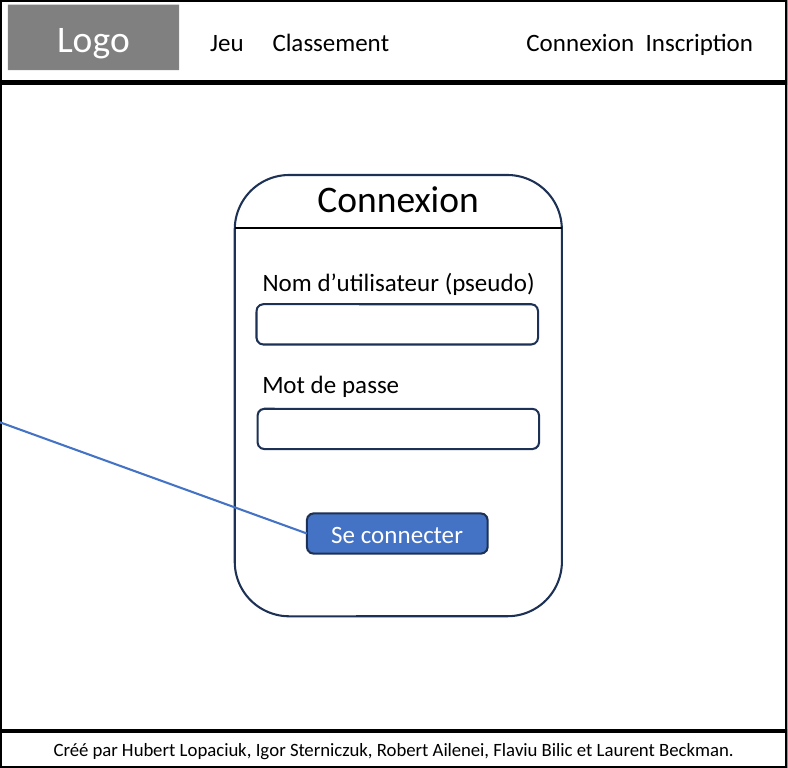

Jeu     Classement                        Connexion  Inscription
Logo
Page de connexion
Connexion

Nom d’utilisateur (pseudo)

Renvoie vers la page d’accueil
(Statut = connecté)
Mot de passe

Se connecter
Créé par Hubert Lopaciuk, Igor Sterniczuk, Robert Ailenei, Flaviu Bilic et Laurent Beckman.